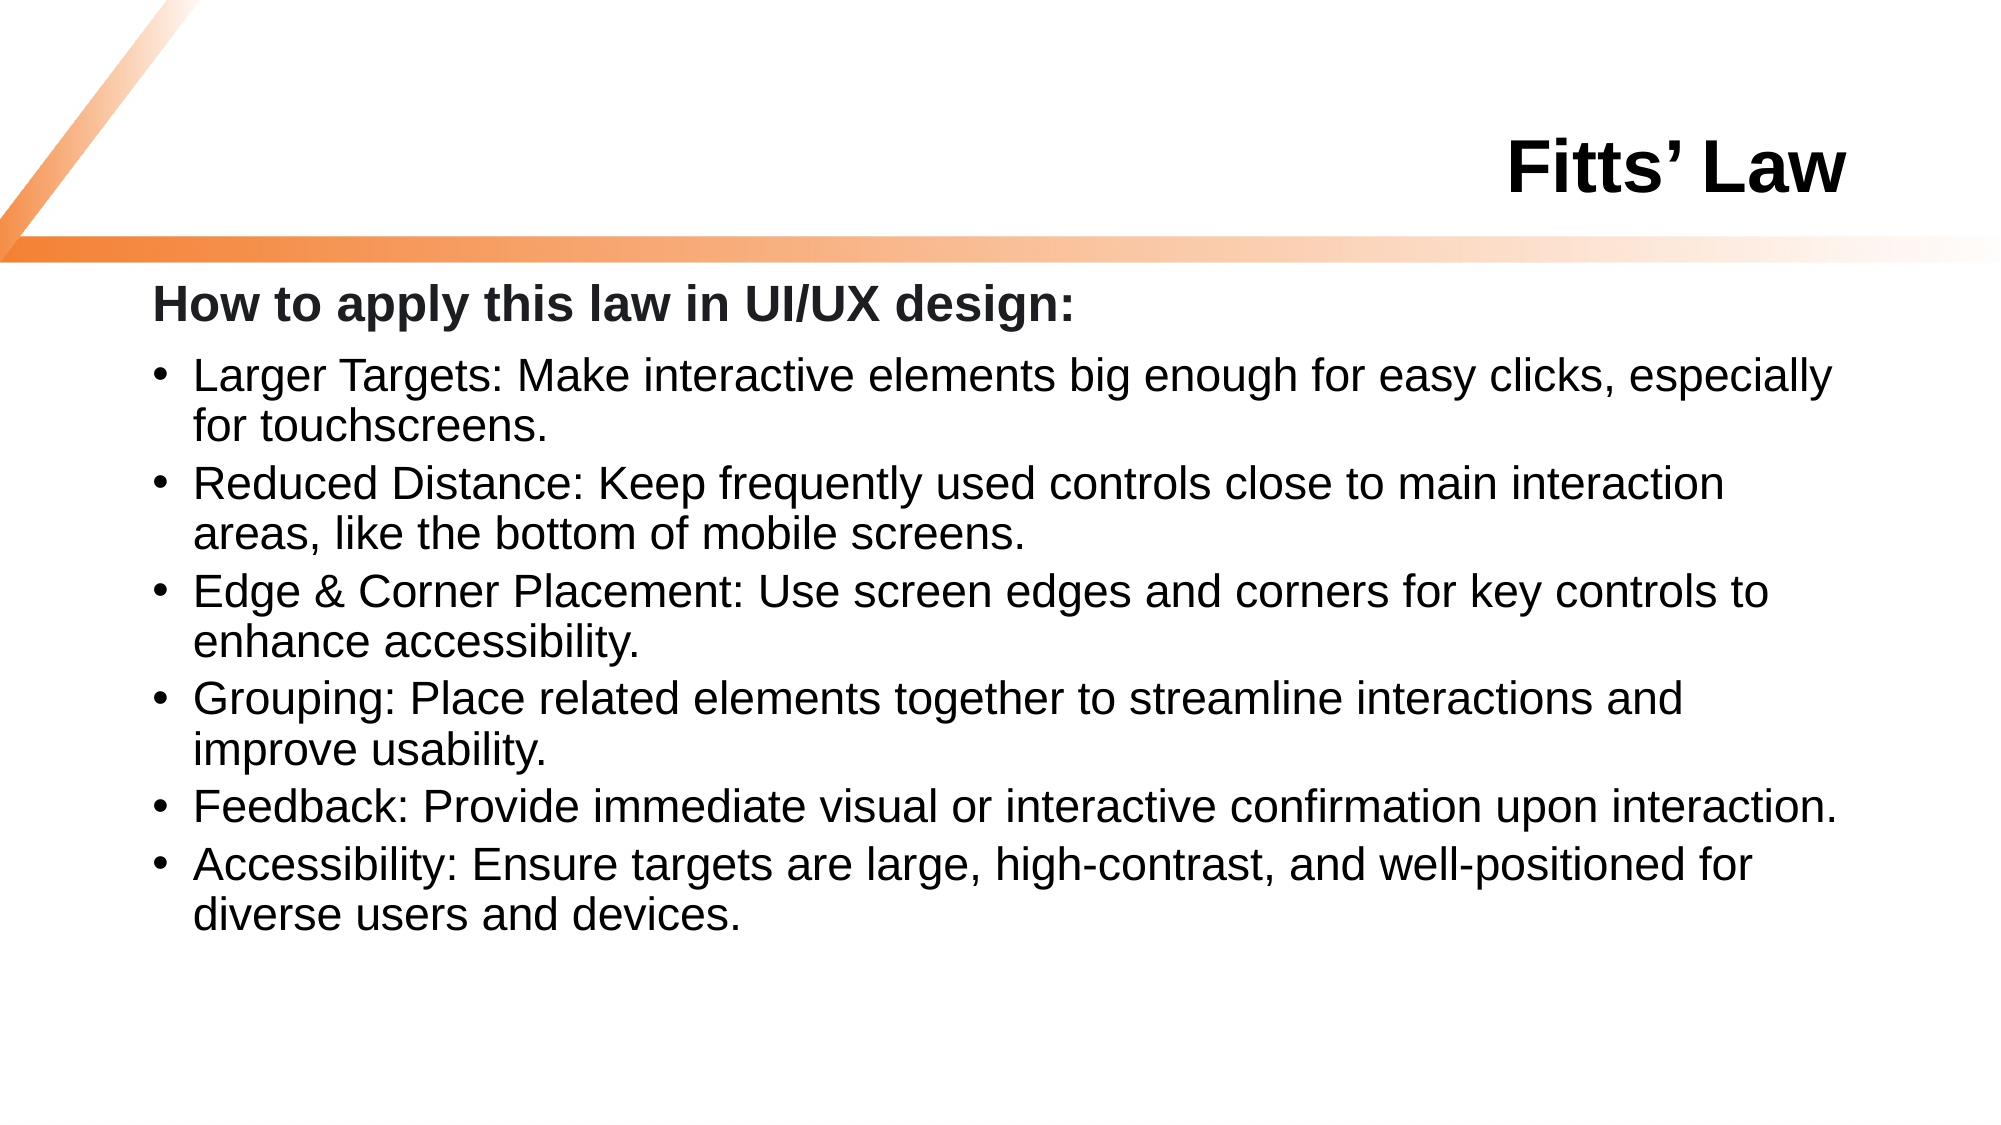

# Fitts’ Law
How to apply this law in UI/UX design:
Larger Targets: Make interactive elements big enough for easy clicks, especially for touchscreens.
Reduced Distance: Keep frequently used controls close to main interaction areas, like the bottom of mobile screens.
Edge & Corner Placement: Use screen edges and corners for key controls to enhance accessibility.
Grouping: Place related elements together to streamline interactions and improve usability.
Feedback: Provide immediate visual or interactive confirmation upon interaction.
Accessibility: Ensure targets are large, high-contrast, and well-positioned for diverse users and devices.